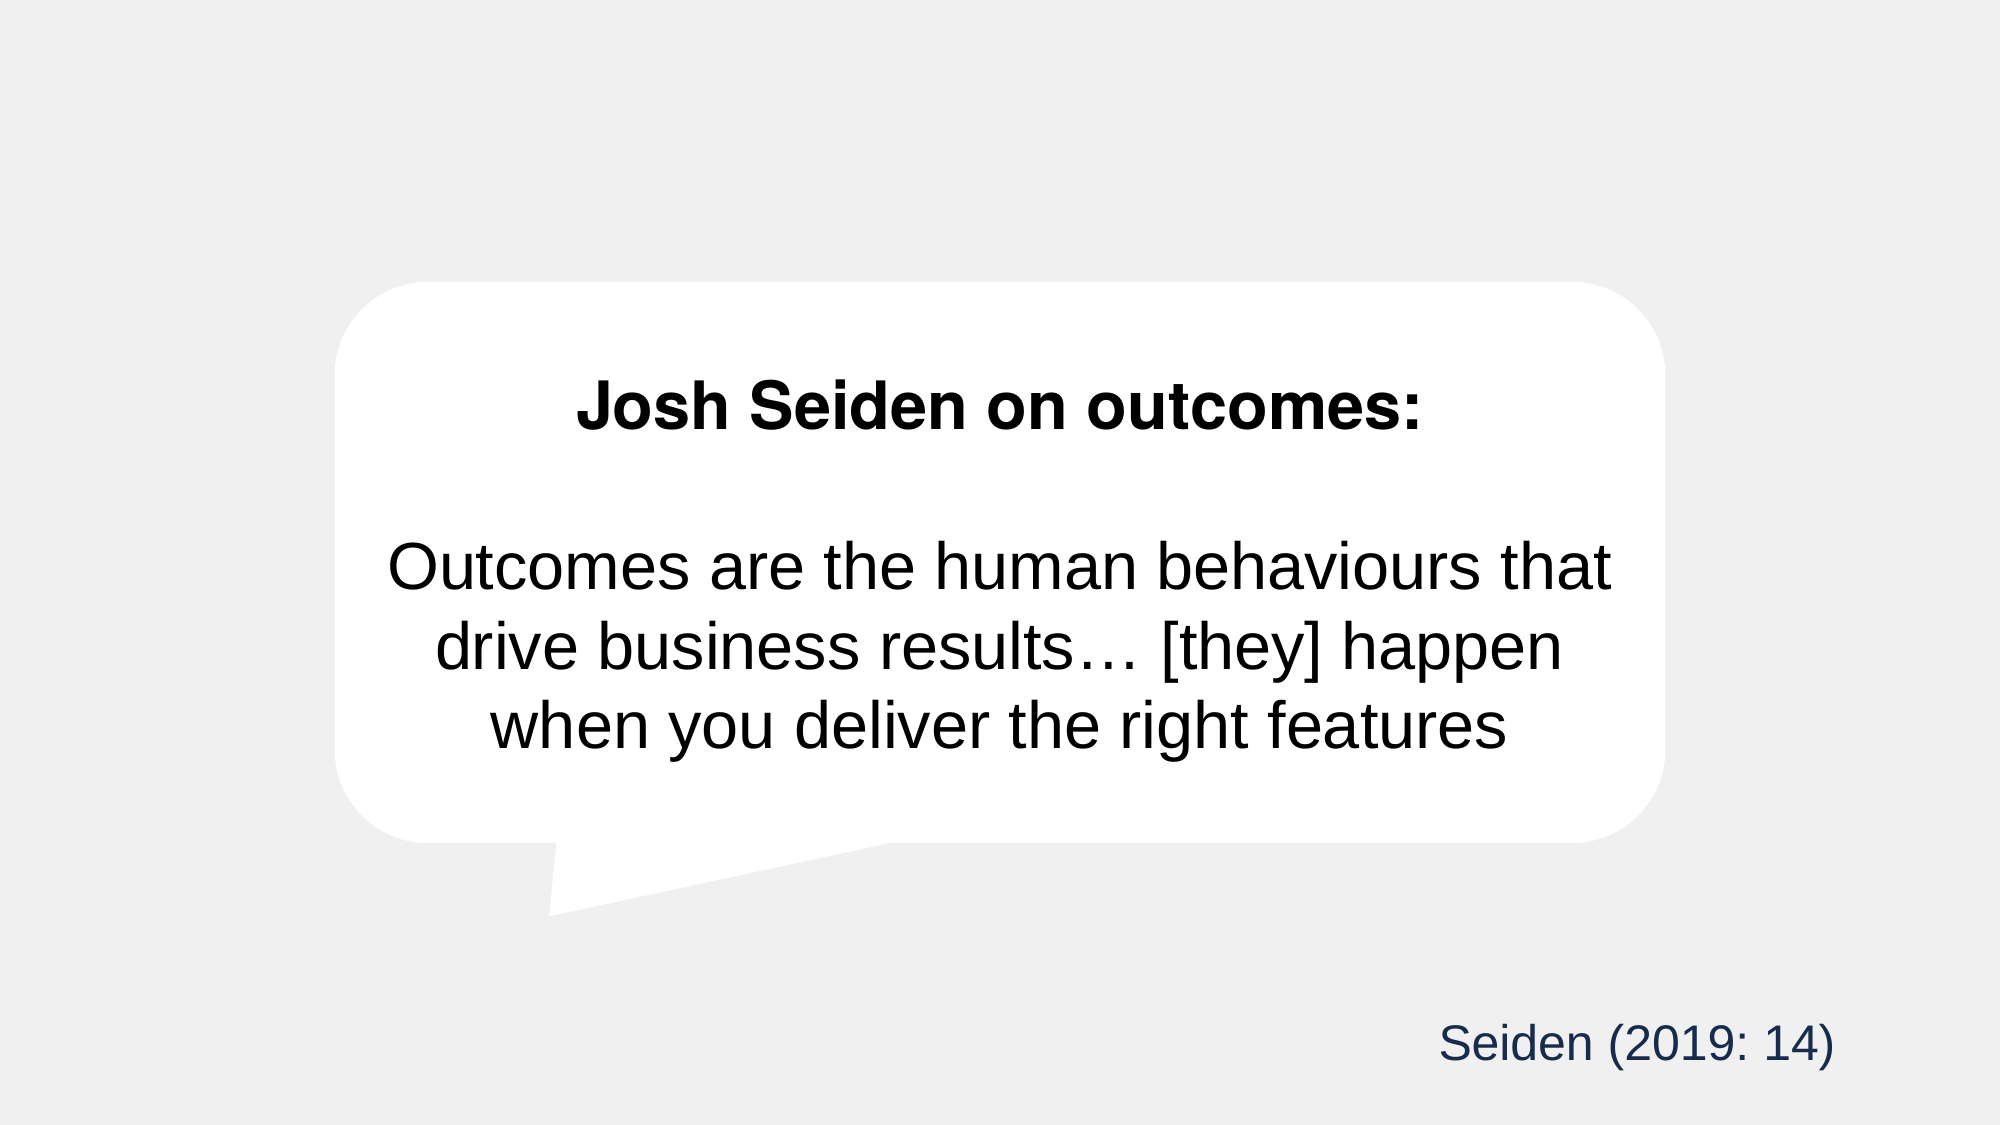

Josh Seiden on outcomes:

Outcomes are the human behaviours that drive business results… [they] happen when you deliver the right features
Seiden (2019: 14)